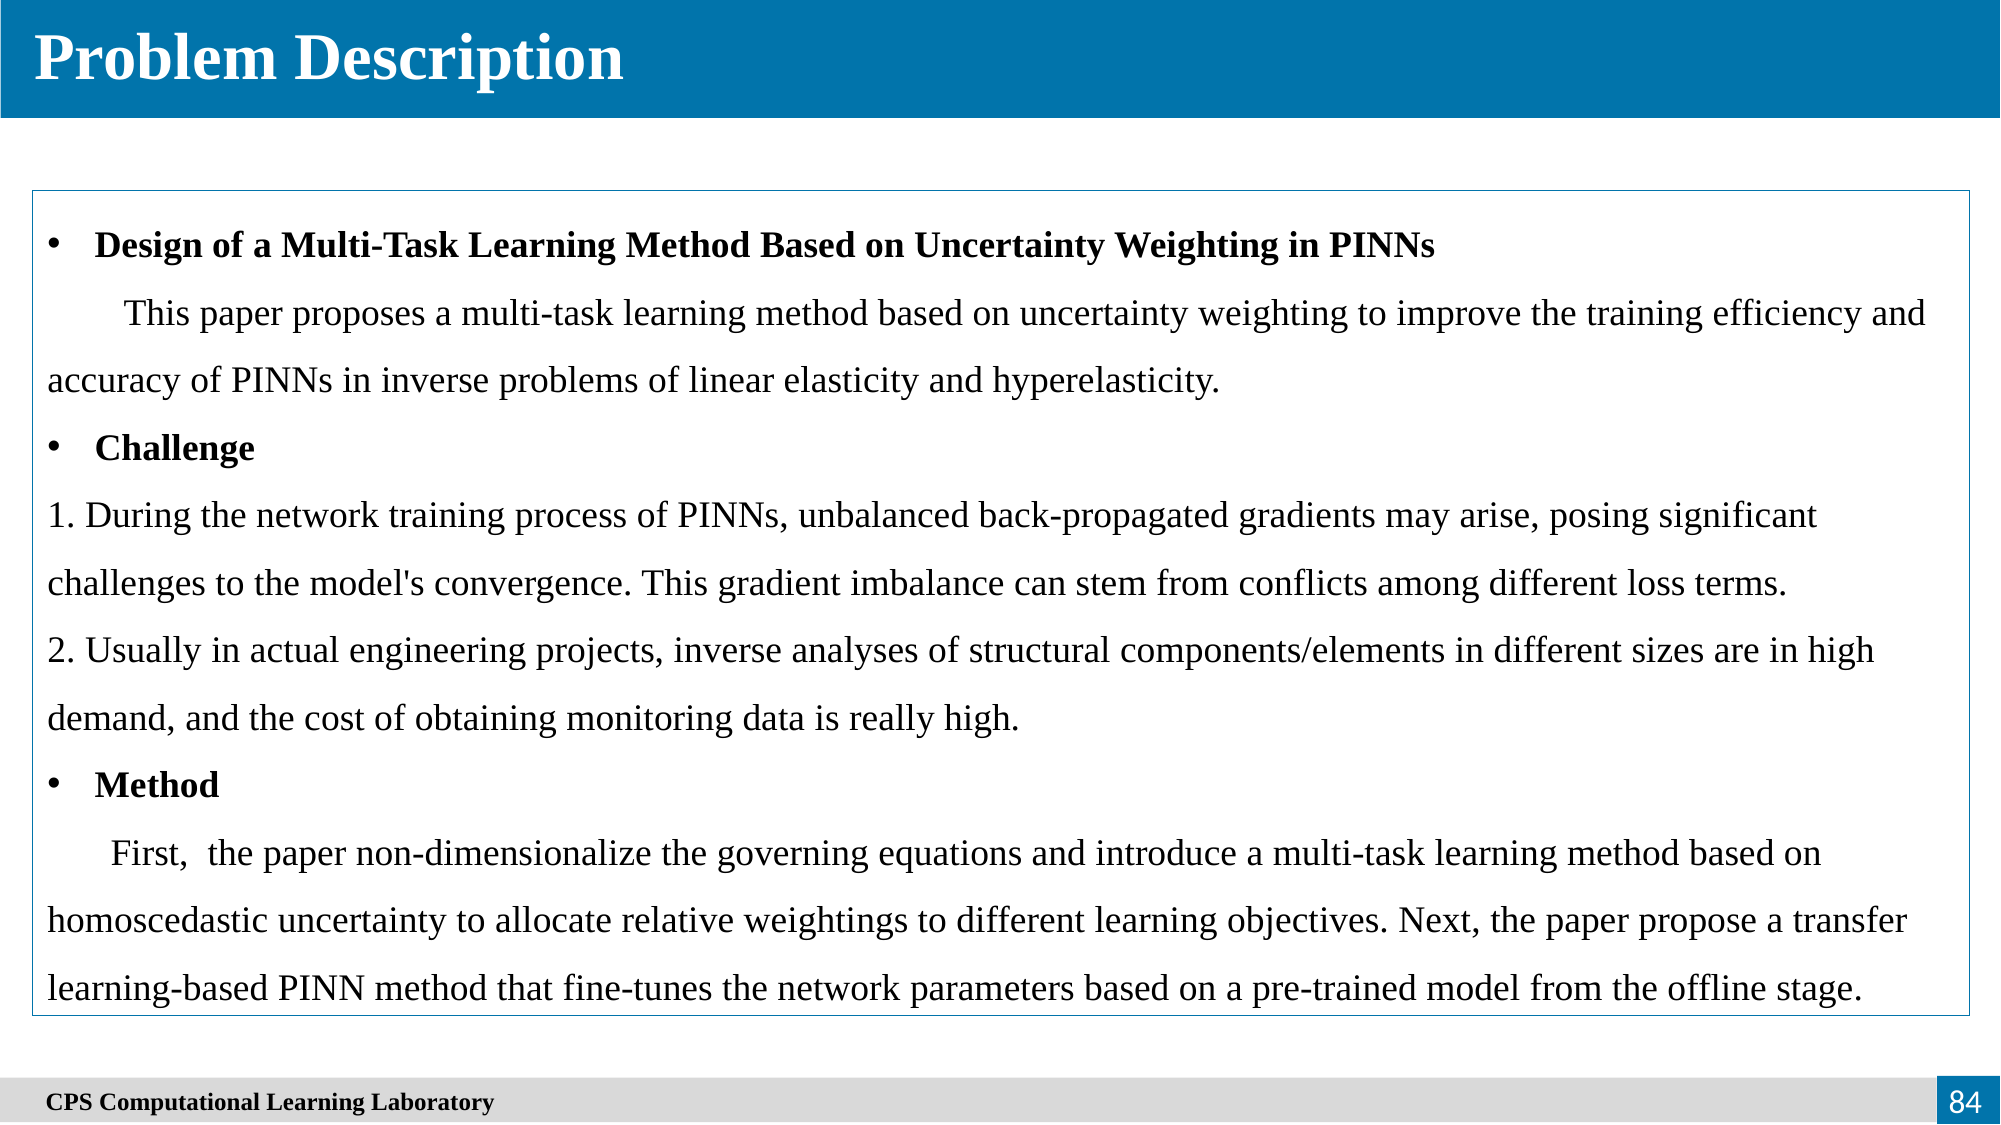

Problem Description
Design of a Multi-Task Learning Method Based on Uncertainty Weighting in PINNs
        This paper proposes a multi-task learning method based on uncertainty weighting to improve the training efficiency and accuracy of PINNs in inverse problems of linear elasticity and hyperelasticity.
Challenge
1. During the network training process of PINNs, unbalanced back-propagated gradients may arise, posing significant challenges to the model's convergence. This gradient imbalance can stem from conflicts among different loss terms.
2. Usually in actual engineering projects, inverse analyses of structural components/elements in different sizes are in high demand, and the cost of obtaining monitoring data is really high.
Method
      First,  the paper non-dimensionalize the governing equations and introduce a multi-task learning method based on homoscedastic uncertainty to allocate relative weightings to different learning objectives. Next, the paper propose a transfer learning-based PINN method that fine-tunes the network parameters based on a pre-trained model from the offline stage.
84
　CPS Computational Learning Laboratory